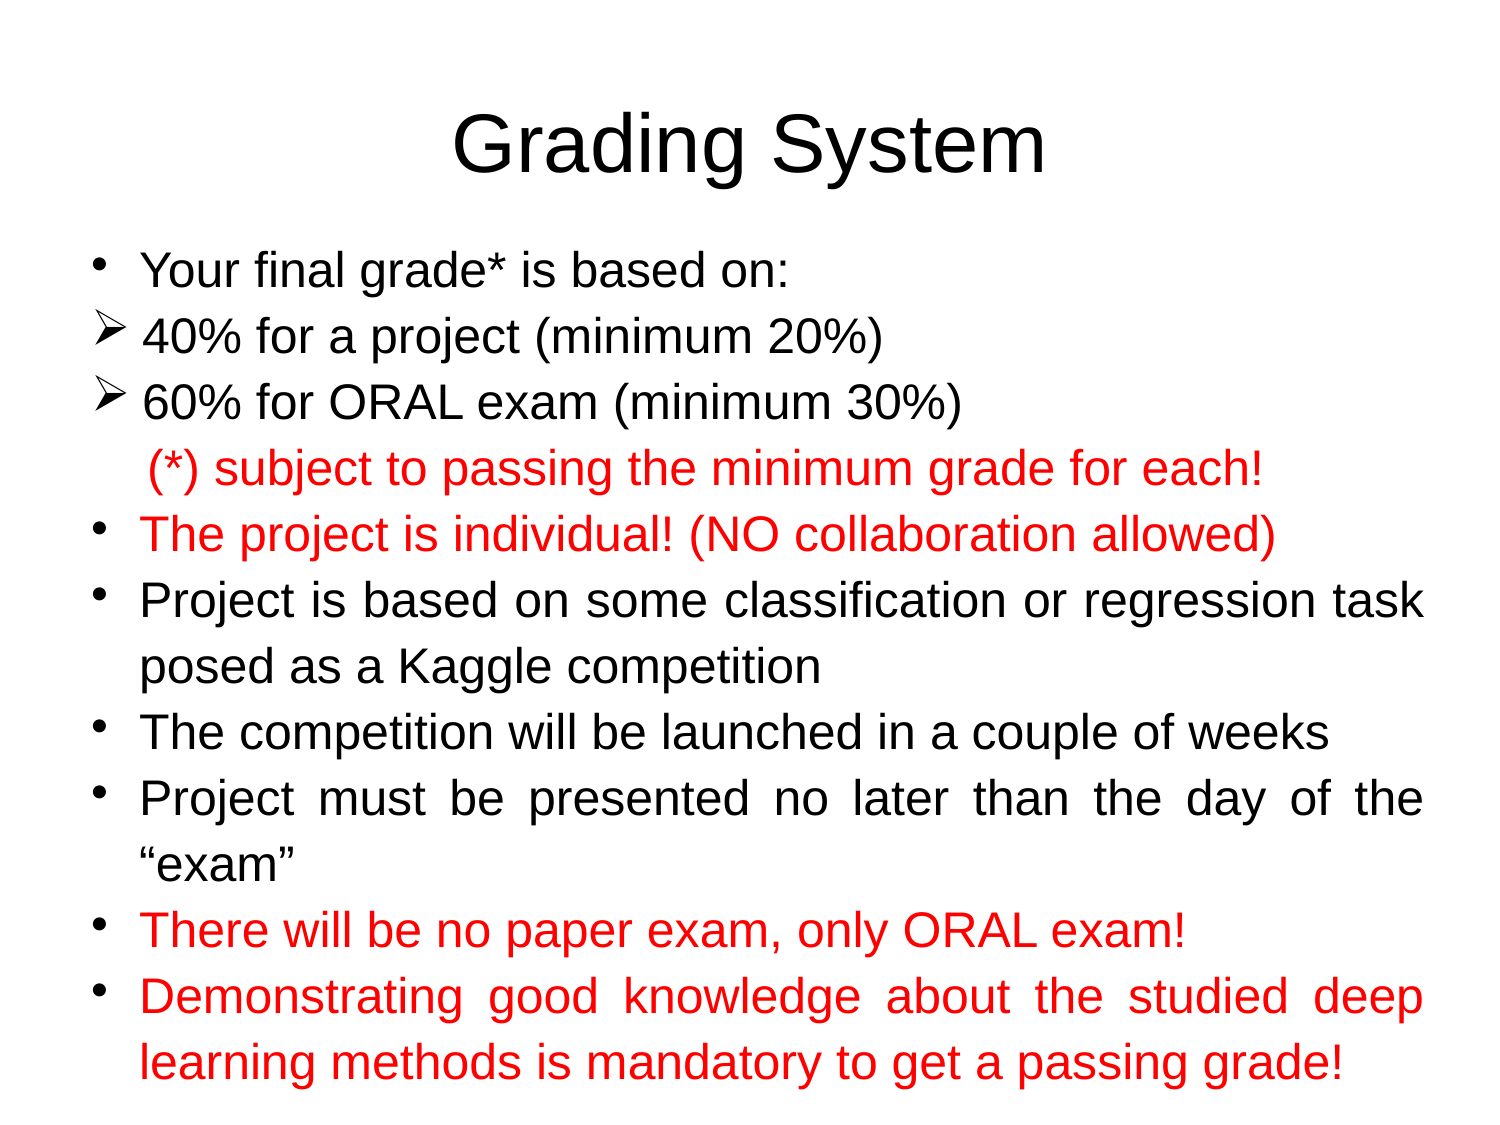

Grading System
Your final grade* is based on:
40% for a project (minimum 20%)
60% for ORAL exam (minimum 30%)
    (*) subject to passing the minimum grade for each!
The project is individual! (NO collaboration allowed)
Project is based on some classification or regression task posed as a Kaggle competition
The competition will be launched in a couple of weeks
Project must be presented no later than the day of the “exam”
There will be no paper exam, only ORAL exam!
Demonstrating good knowledge about the studied deep learning methods is mandatory to get a passing grade!